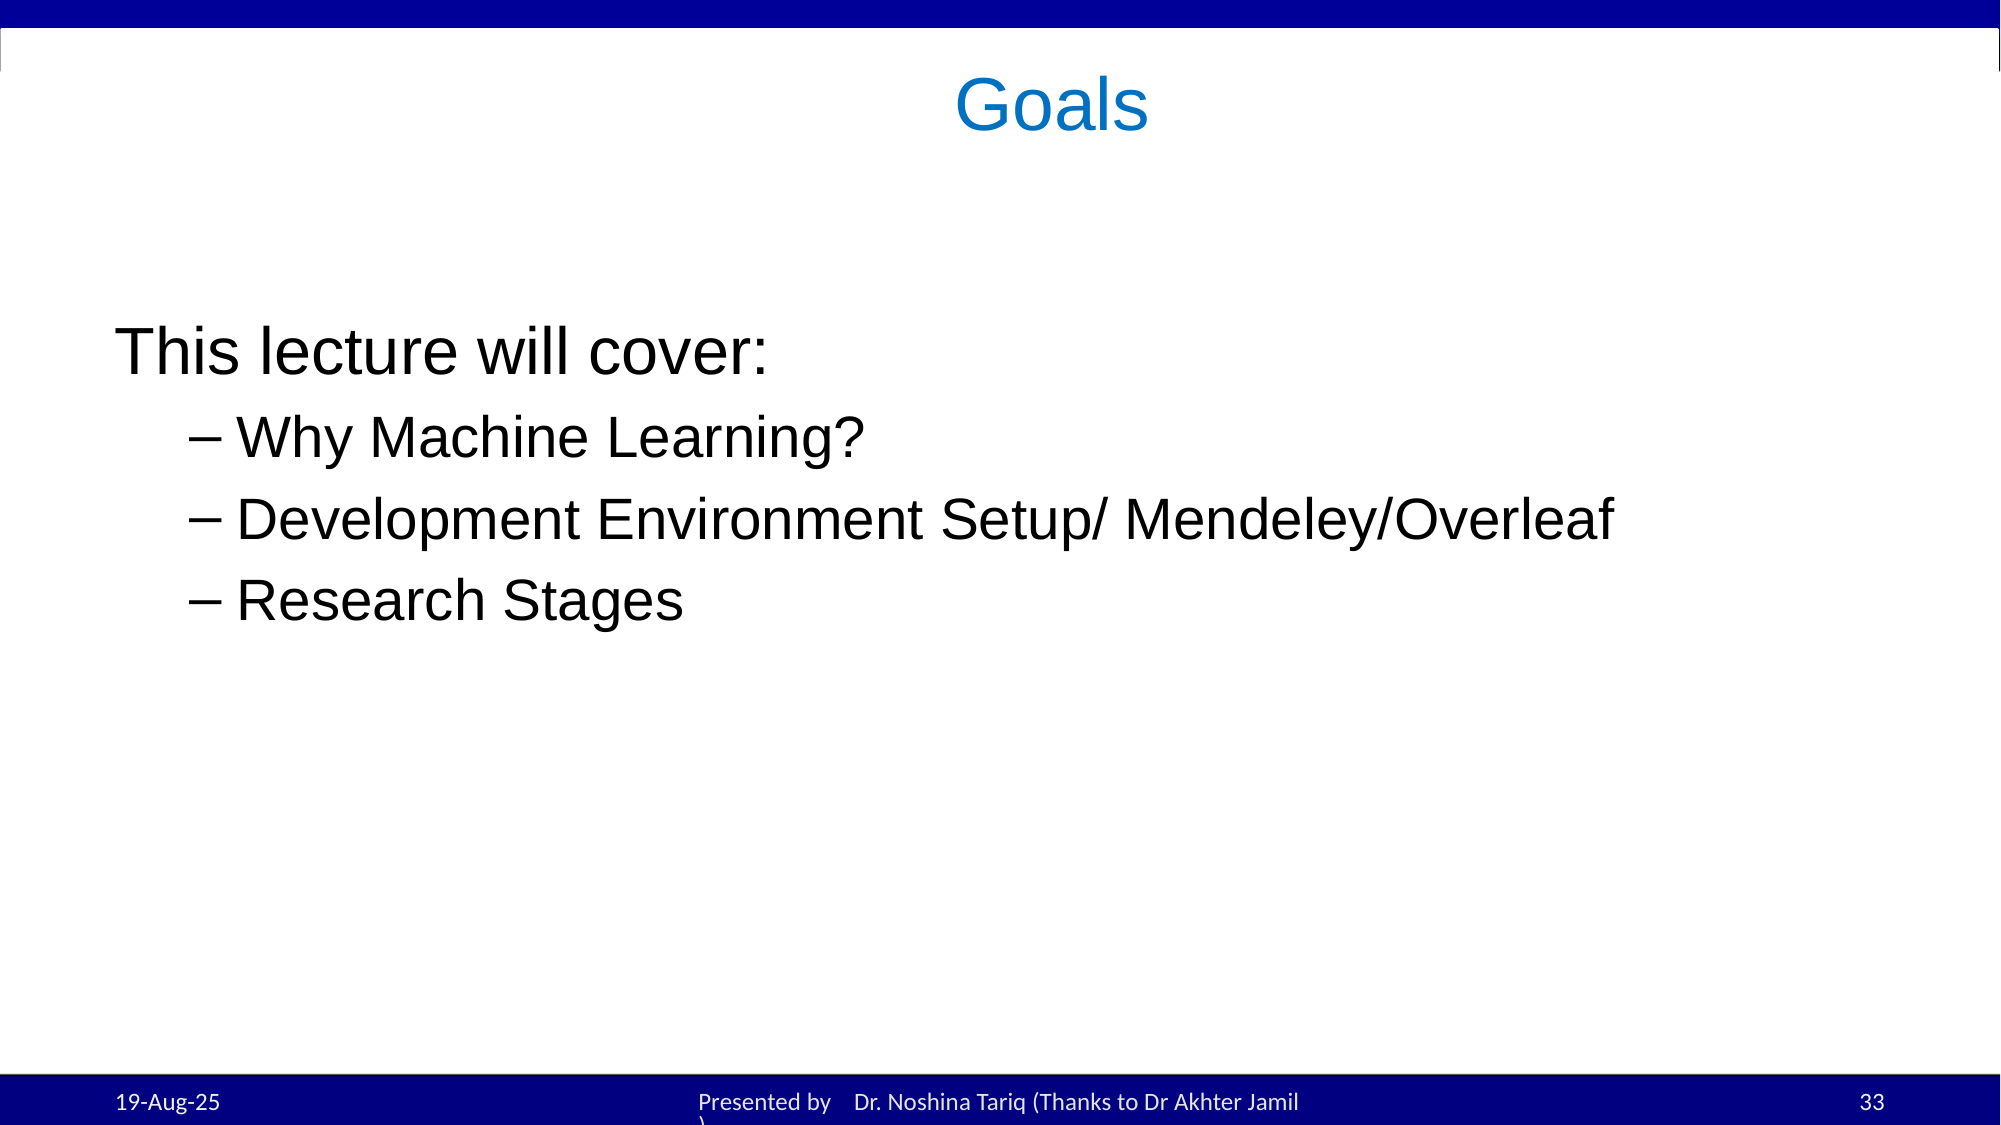

# Goals
This lecture will cover:
Why Machine Learning?
Development Environment Setup/ Mendeley/Overleaf
Research Stages
19-Aug-25
Presented by    Dr. Noshina Tariq (Thanks to Dr Akhter Jamil)
33